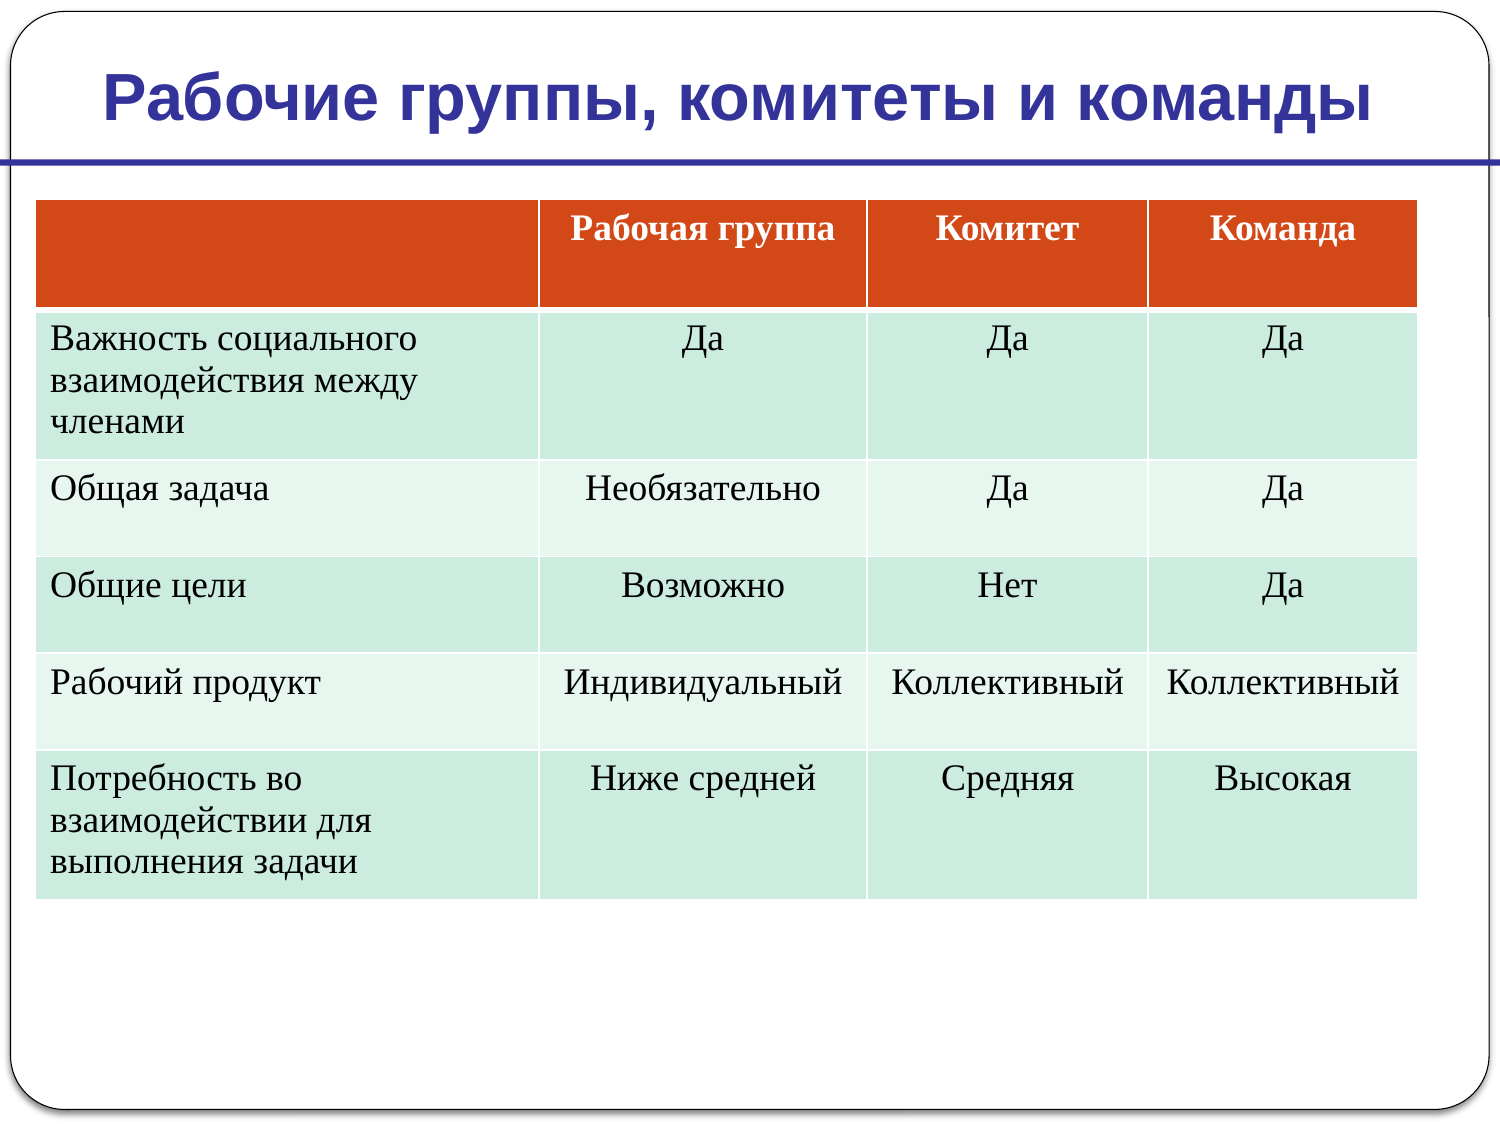

Рабочие группы, комитеты и команды

|  | Рабочая группа | Комитет | Команда |
| --- | --- | --- | --- |
| Важность социального взаимодействия между членами | Да | Да | Да |
| Общая задача | Необязательно | Да | Да |
| Общие цели | Возможно | Нет | Да |
| Рабочий продукт | Индивидуальный | Коллективный | Коллективный |
| Потребность во взаимодействии для выполнения задачи | Ниже средней | Средняя | Высокая |